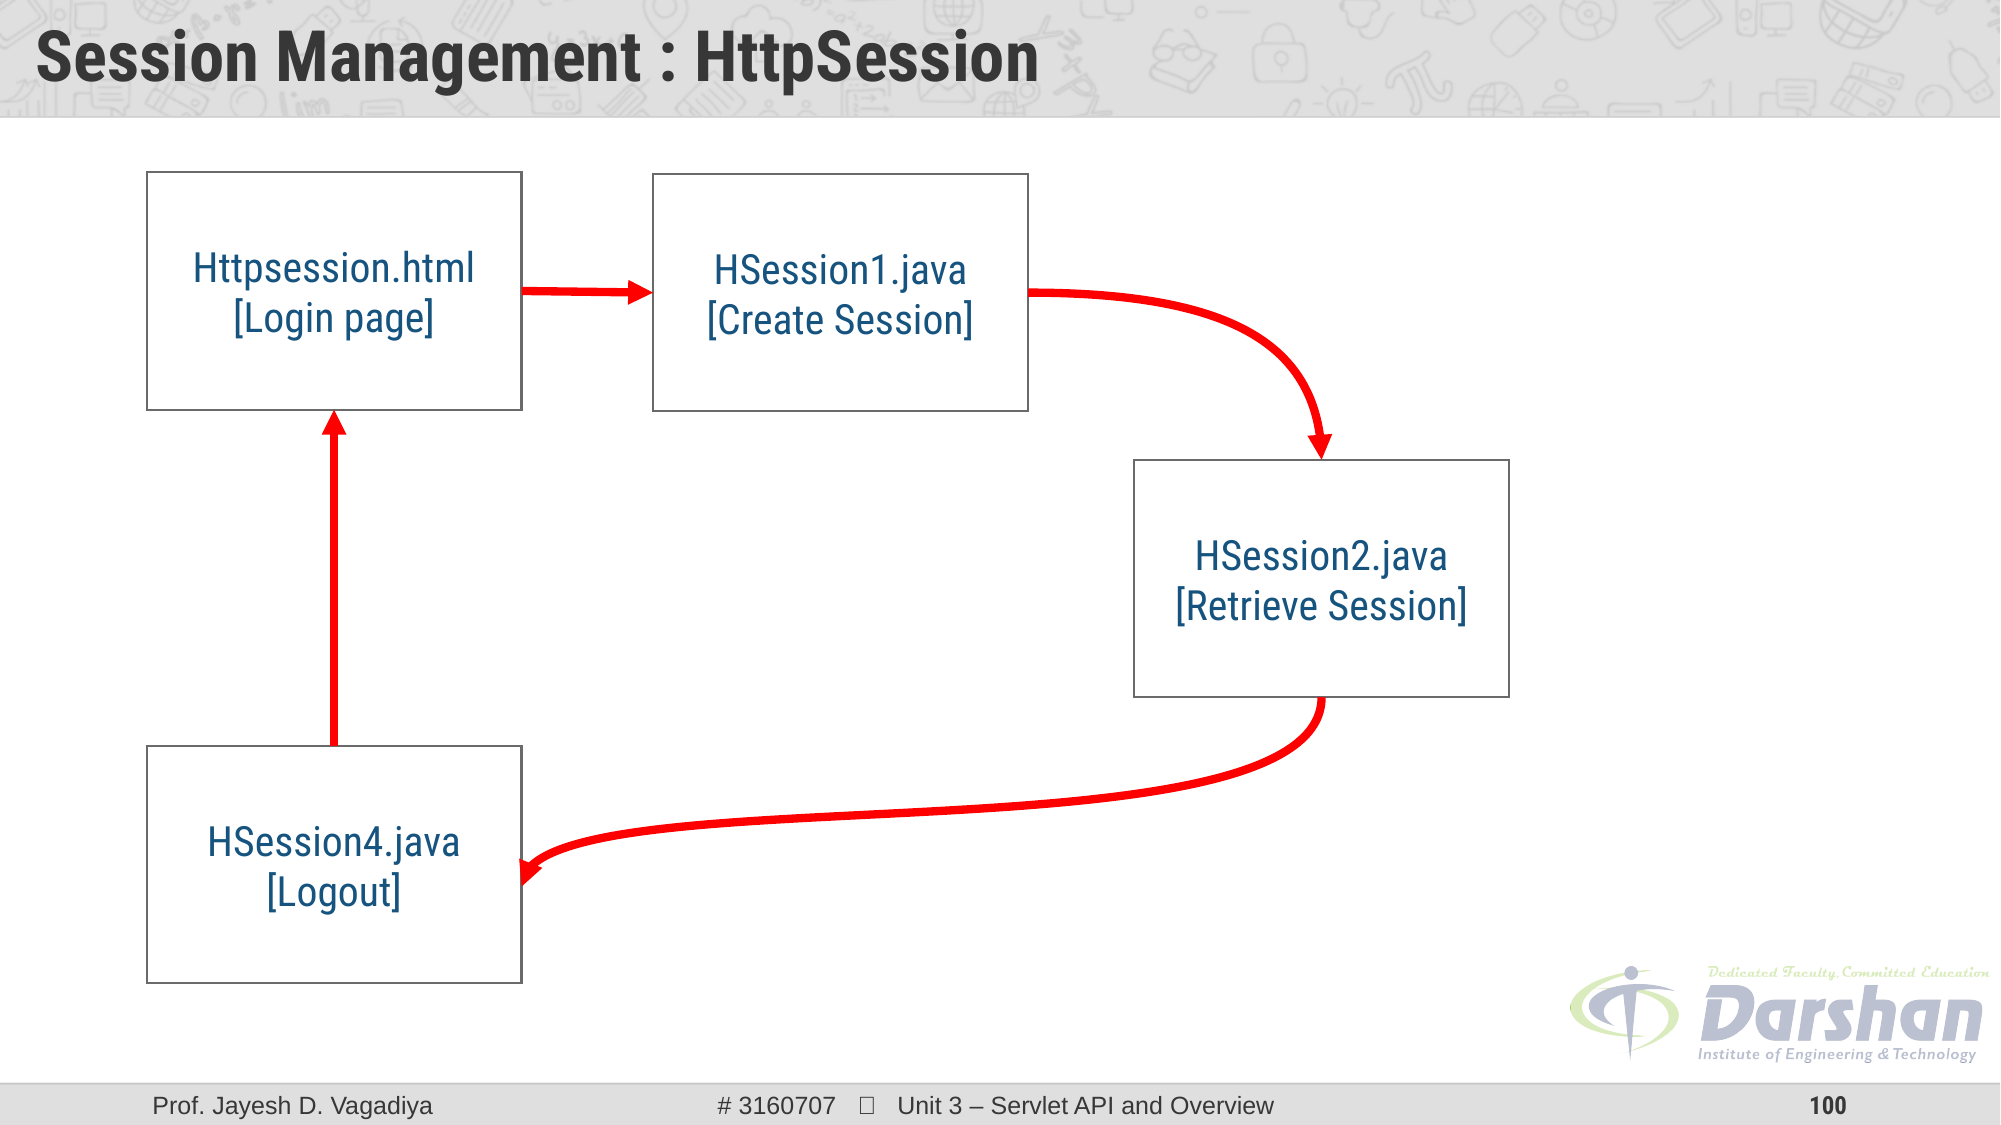

# Session Management : HttpSession
Httpsession.html
[Login page]
HSession1.java
[Create Session]
HSession2.java
[Retrieve Session]
HSession4.java
[Logout]